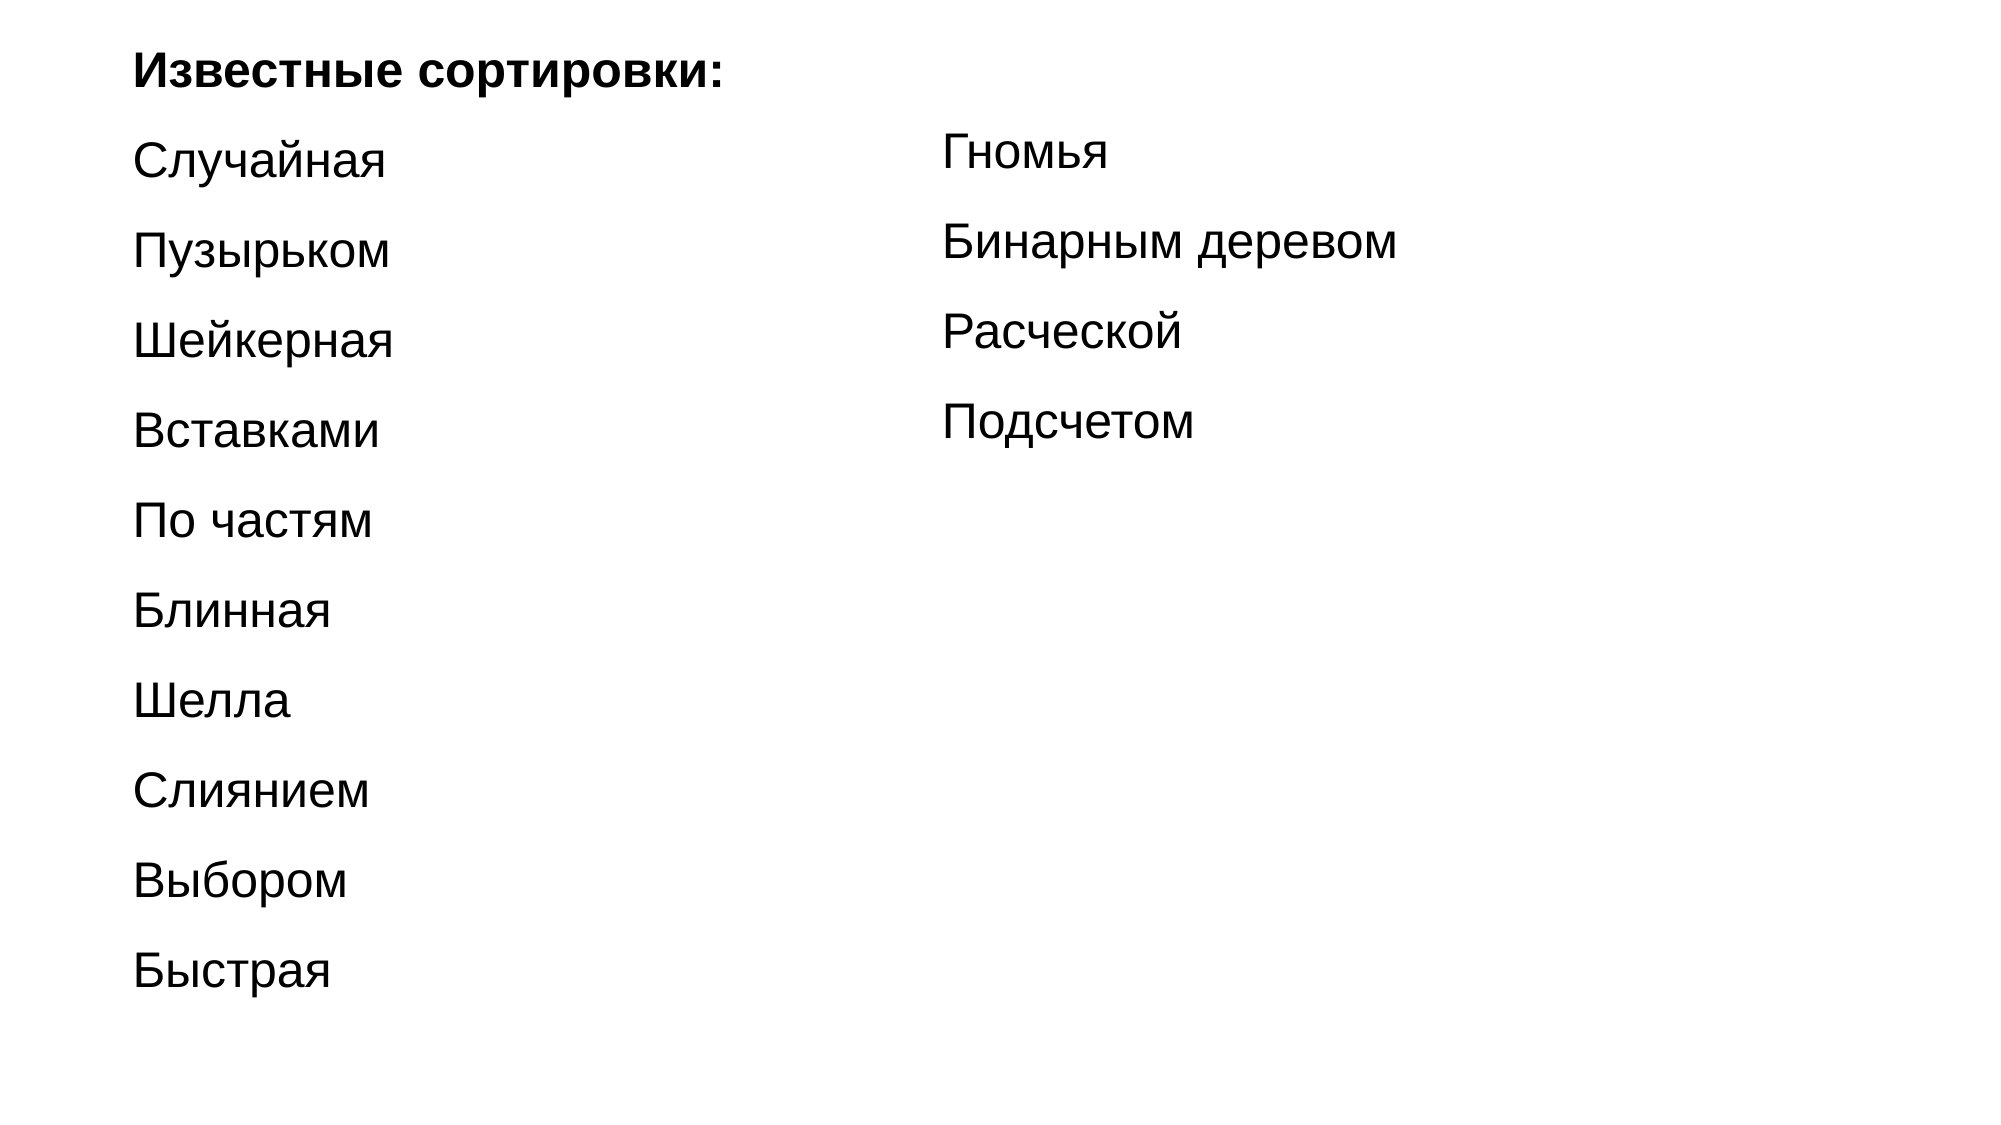

Известные сортировки:
Случайная
Пузырьком
Шейкерная
Вставками
По частям
Блинная
Шелла
Слиянием
Выбором
Быстрая
Гномья
Бинарным деревом
Расческой
Подсчетом